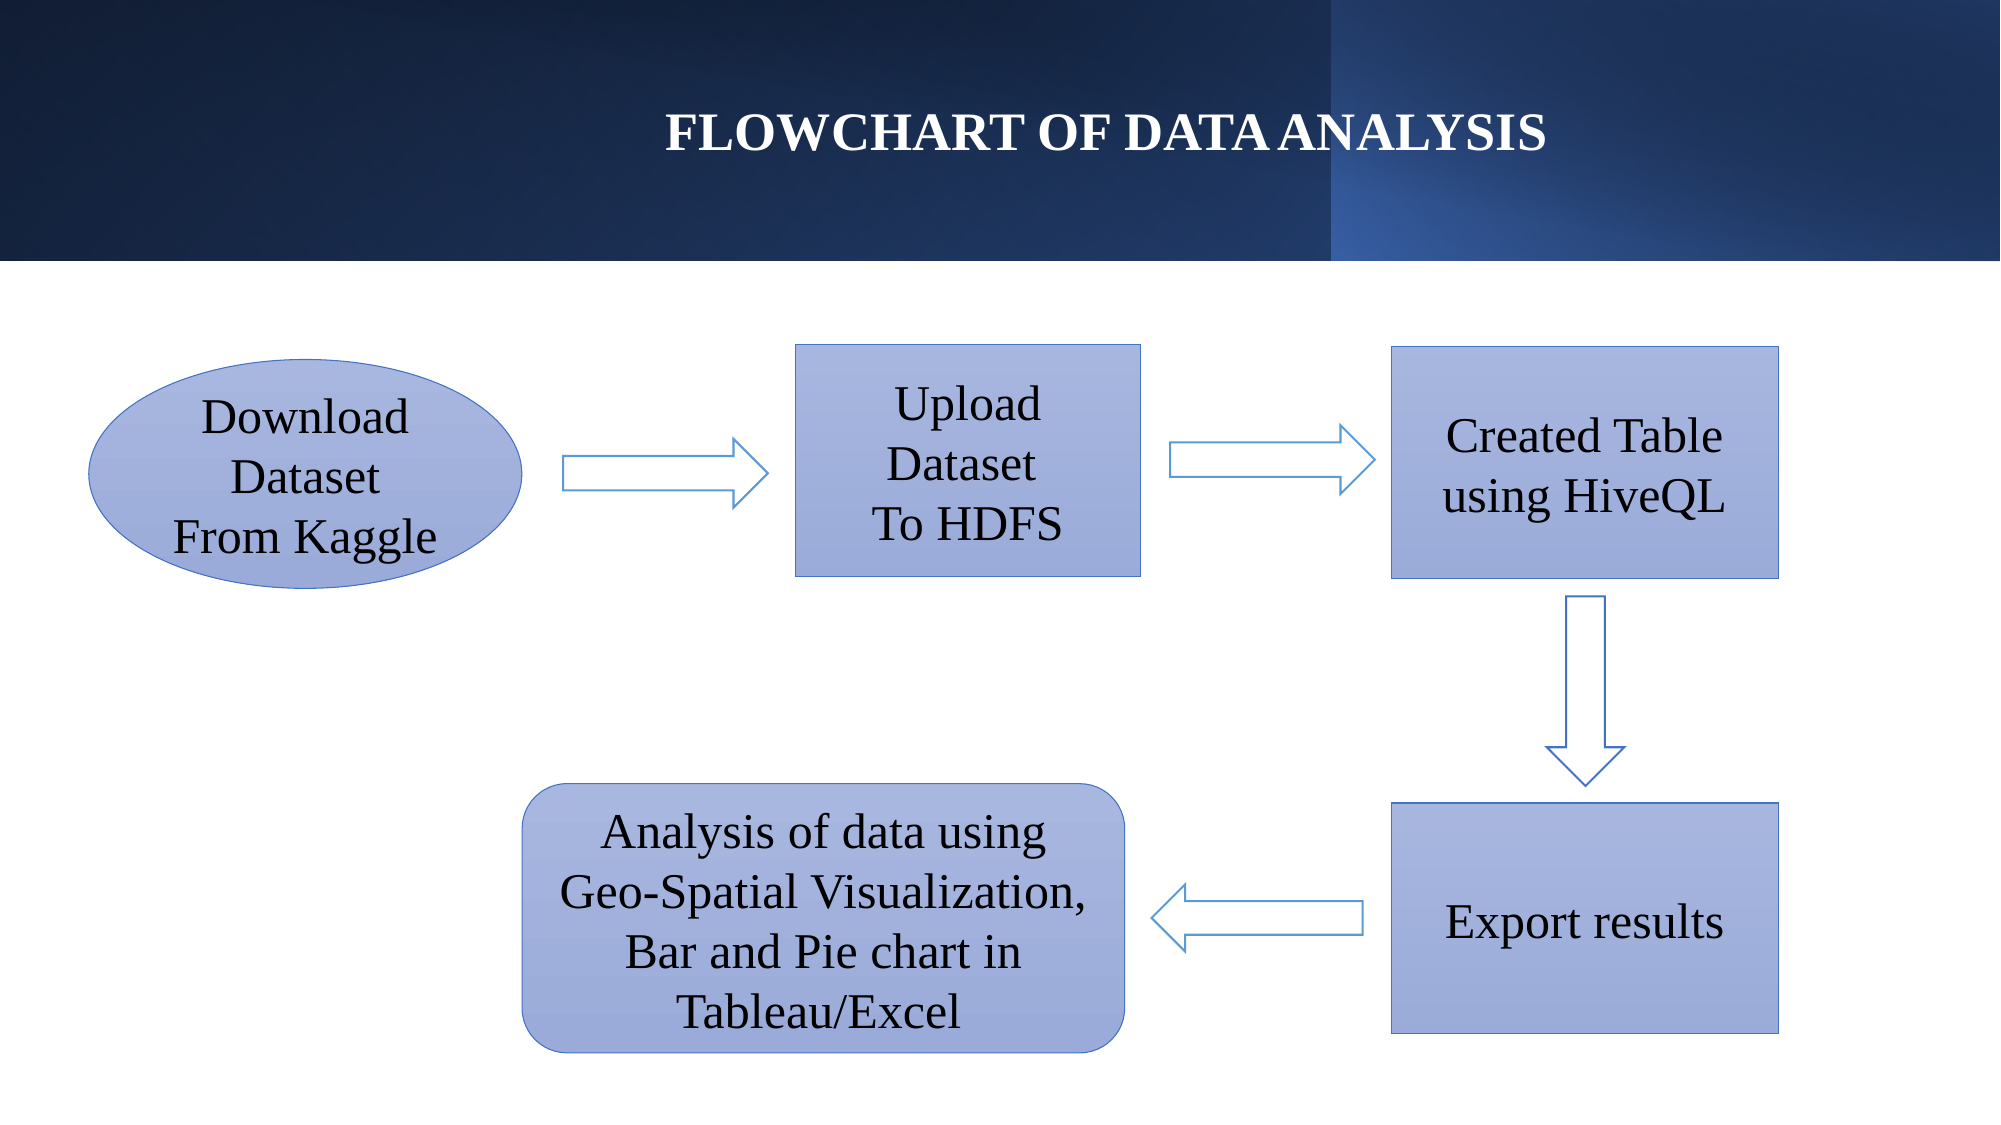

# FLOWCHART OF DATA ANALYSIS
Upload Dataset
To HDFS
Created Table using HiveQL
Download
Dataset
From Kaggle

Analysis of data using Geo-Spatial Visualization, Bar and Pie chart in Tableau/Excel
Export results